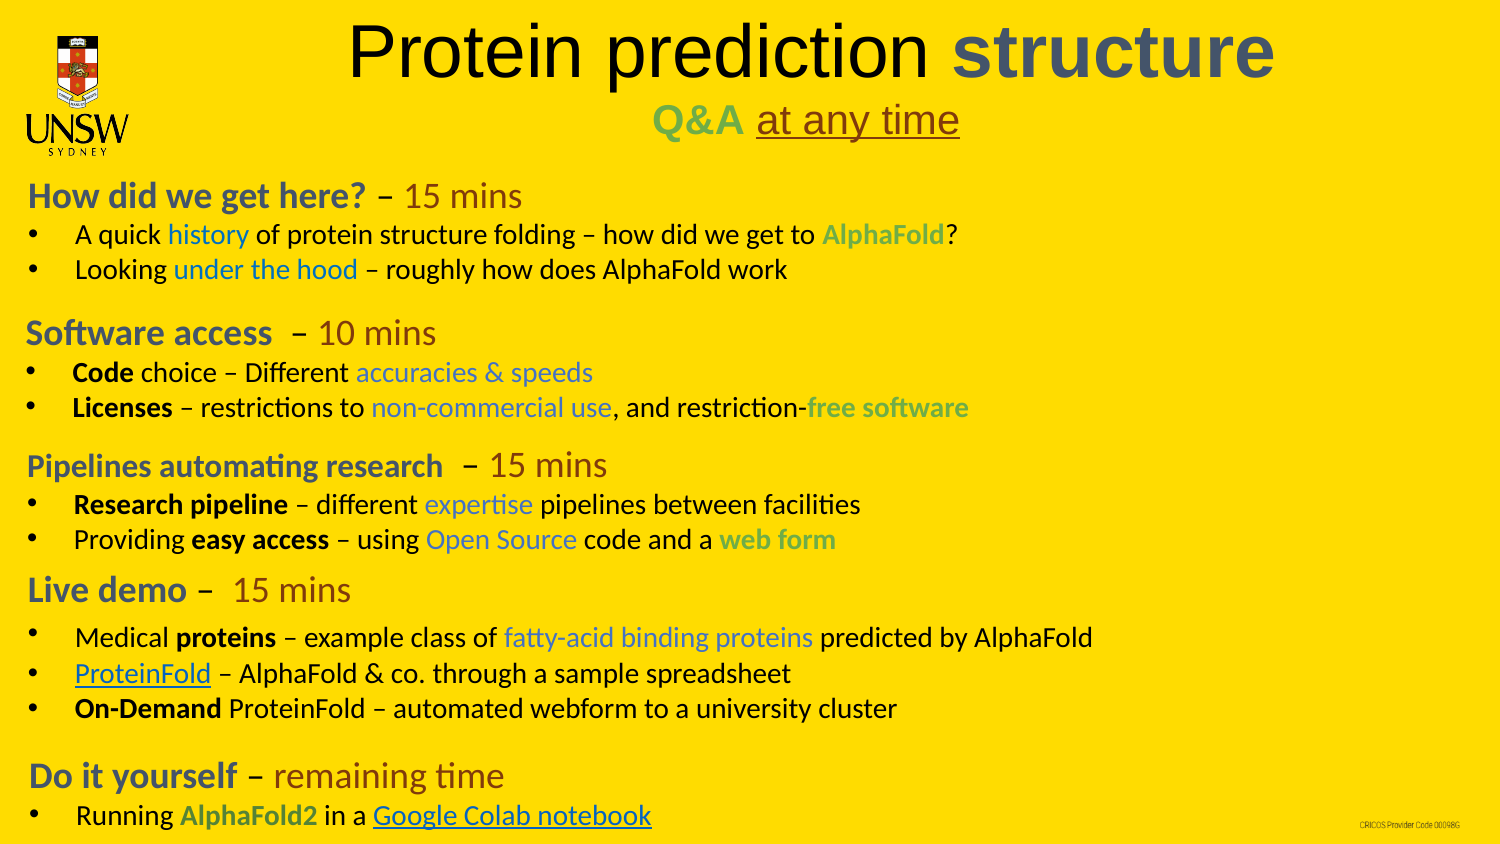

Protein prediction structure
Q&A at any time
How did we get here? – 15 mins
A quick history of protein structure folding – how did we get to AlphaFold?
Looking under the hood – roughly how does AlphaFold work
Software access  – 10 mins
Code choice – Different accuracies & speeds
Licenses – restrictions to non-commercial use, and restriction-free software
Pipelines automating research  – 15 mins
Research pipeline – different expertise pipelines between facilities
Providing easy access – using Open Source code and a web form
Live demo –  15 mins
Medical proteins – example class of fatty-acid binding proteins predicted by AlphaFold
ProteinFold – AlphaFold & co. through a sample spreadsheet
On-Demand ProteinFold – automated webform to a university cluster
Do it yourself – remaining time
Running AlphaFold2 in a Google Colab notebook